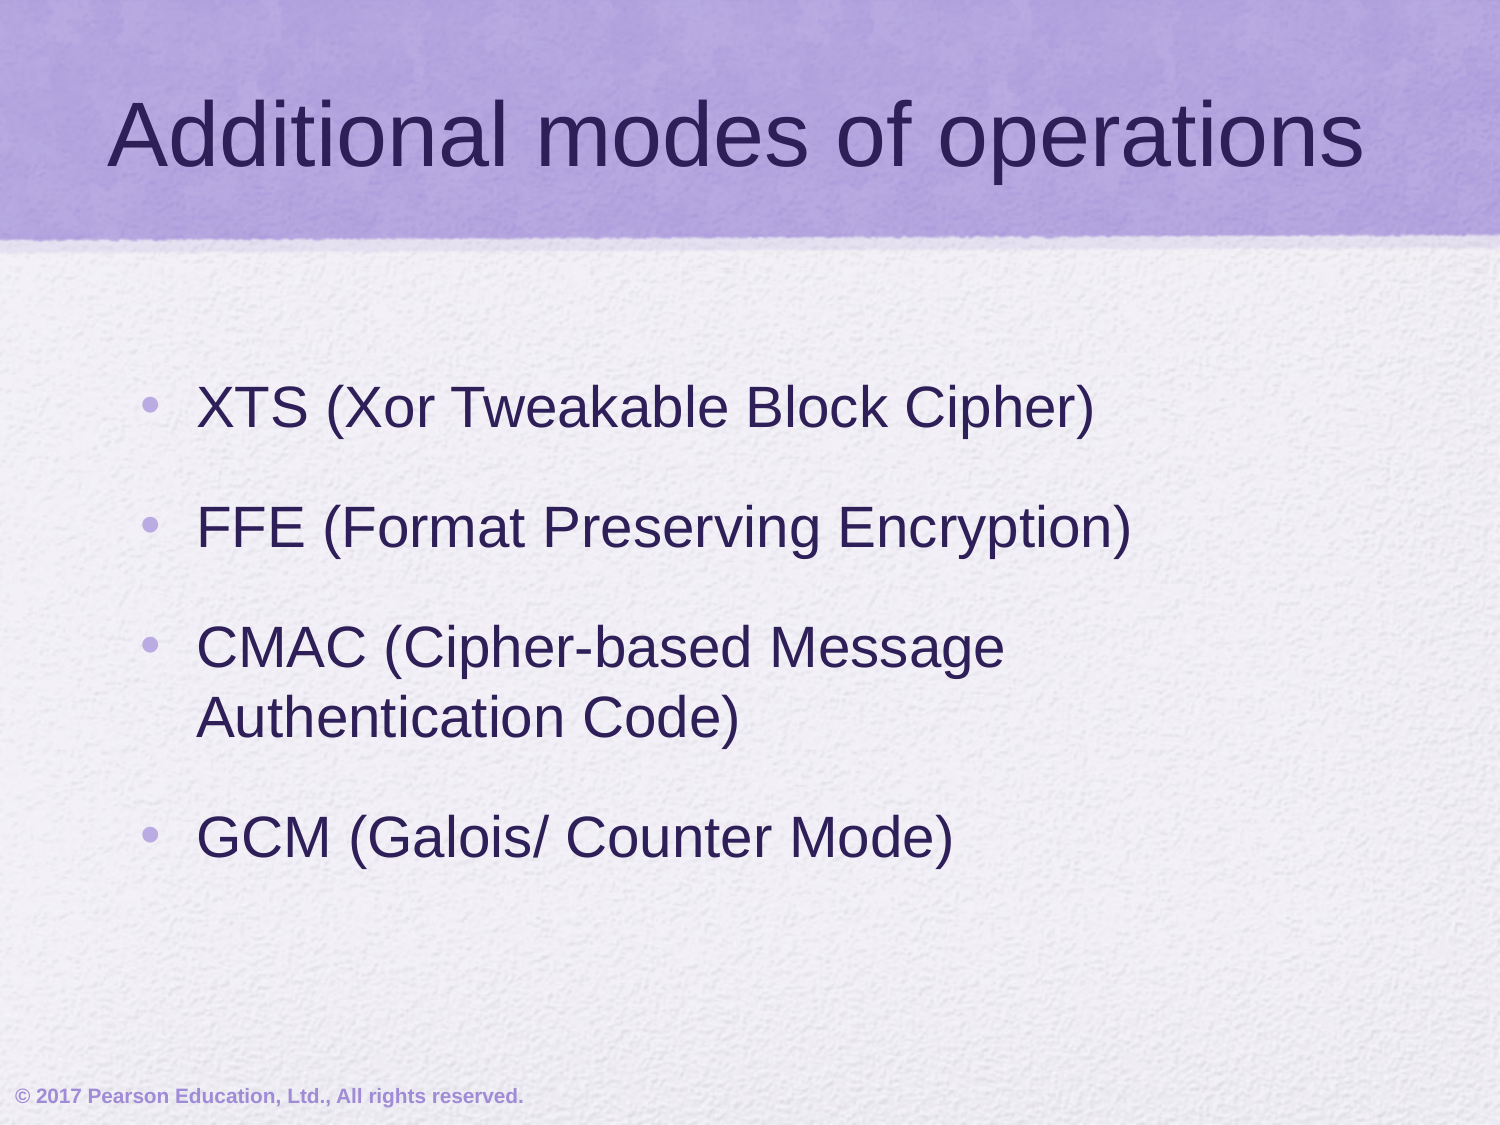

# Additional modes of operations
XTS (Xor Tweakable Block Cipher)
FFE (Format Preserving Encryption)
CMAC (Cipher-based Message Authentication Code)
GCM (Galois/ Counter Mode)
© 2017 Pearson Education, Ltd., All rights reserved.